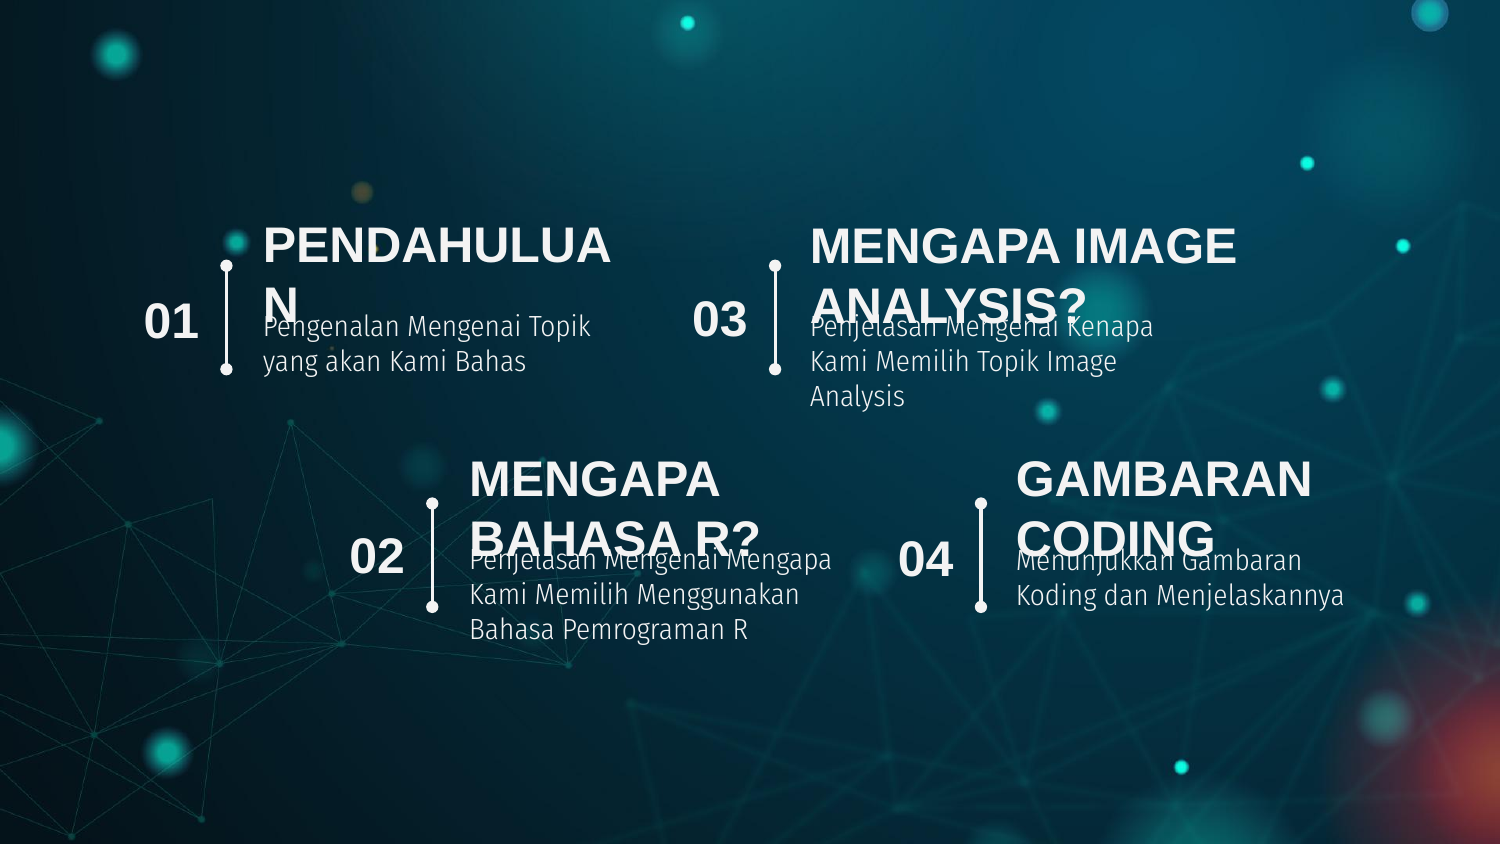

# PENDAHULUAN
MENGAPA IMAGE ANALYSIS?
03
01
Pengenalan Mengenai Topik yang akan Kami Bahas
Penjelasan Mengenai Kenapa Kami Memilih Topik Image Analysis
MENGAPA BAHASA R?
GAMBARAN CODING
02
04
Penjelasan Mengenai Mengapa Kami Memilih Menggunakan Bahasa Pemrograman R
Menunjukkan Gambaran Koding dan Menjelaskannya